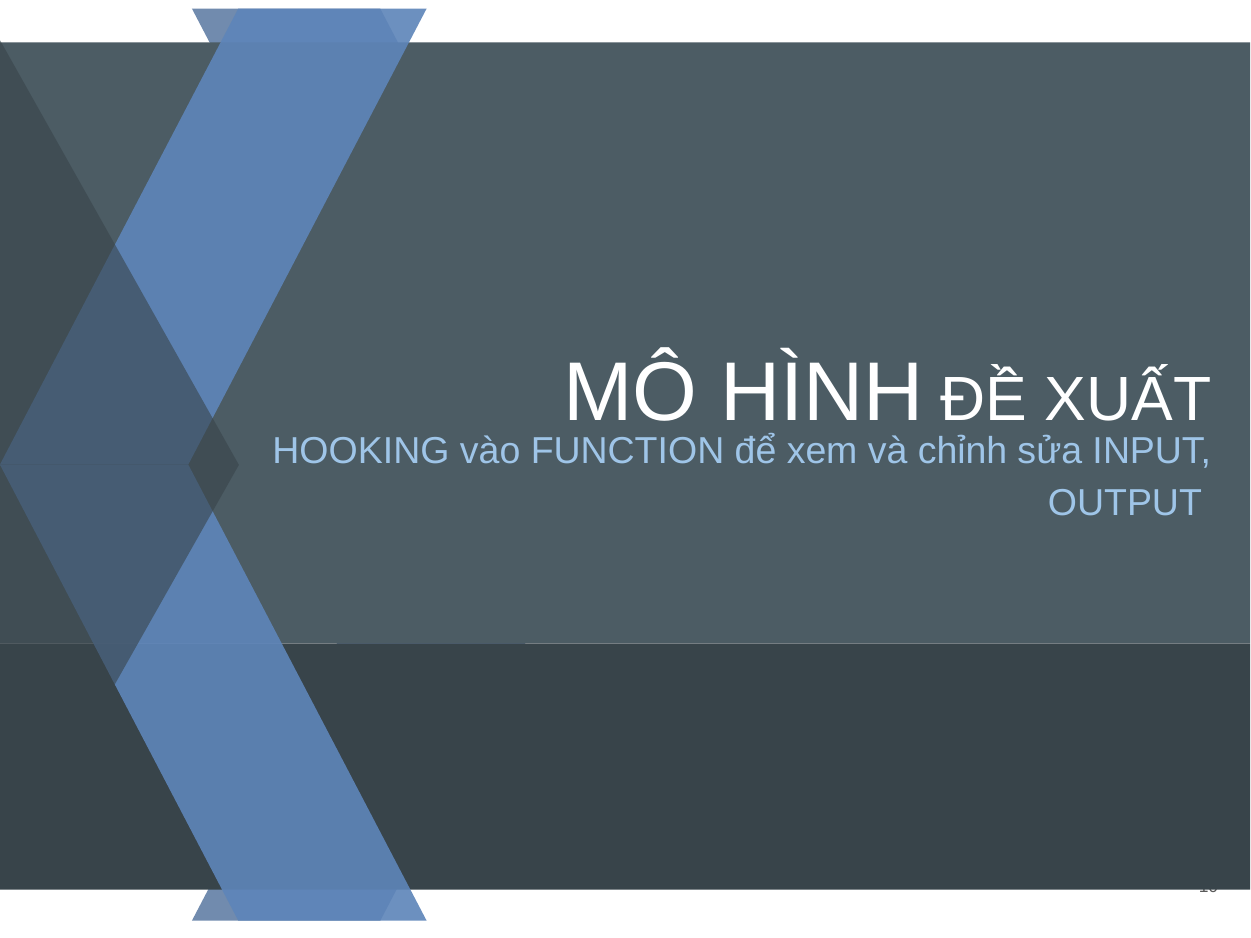

# MÔ HÌNH ĐỀ XUẤT
HOOKING vào FUNCTION để xem và chỉnh sửa INPUT, OUTPUT
10